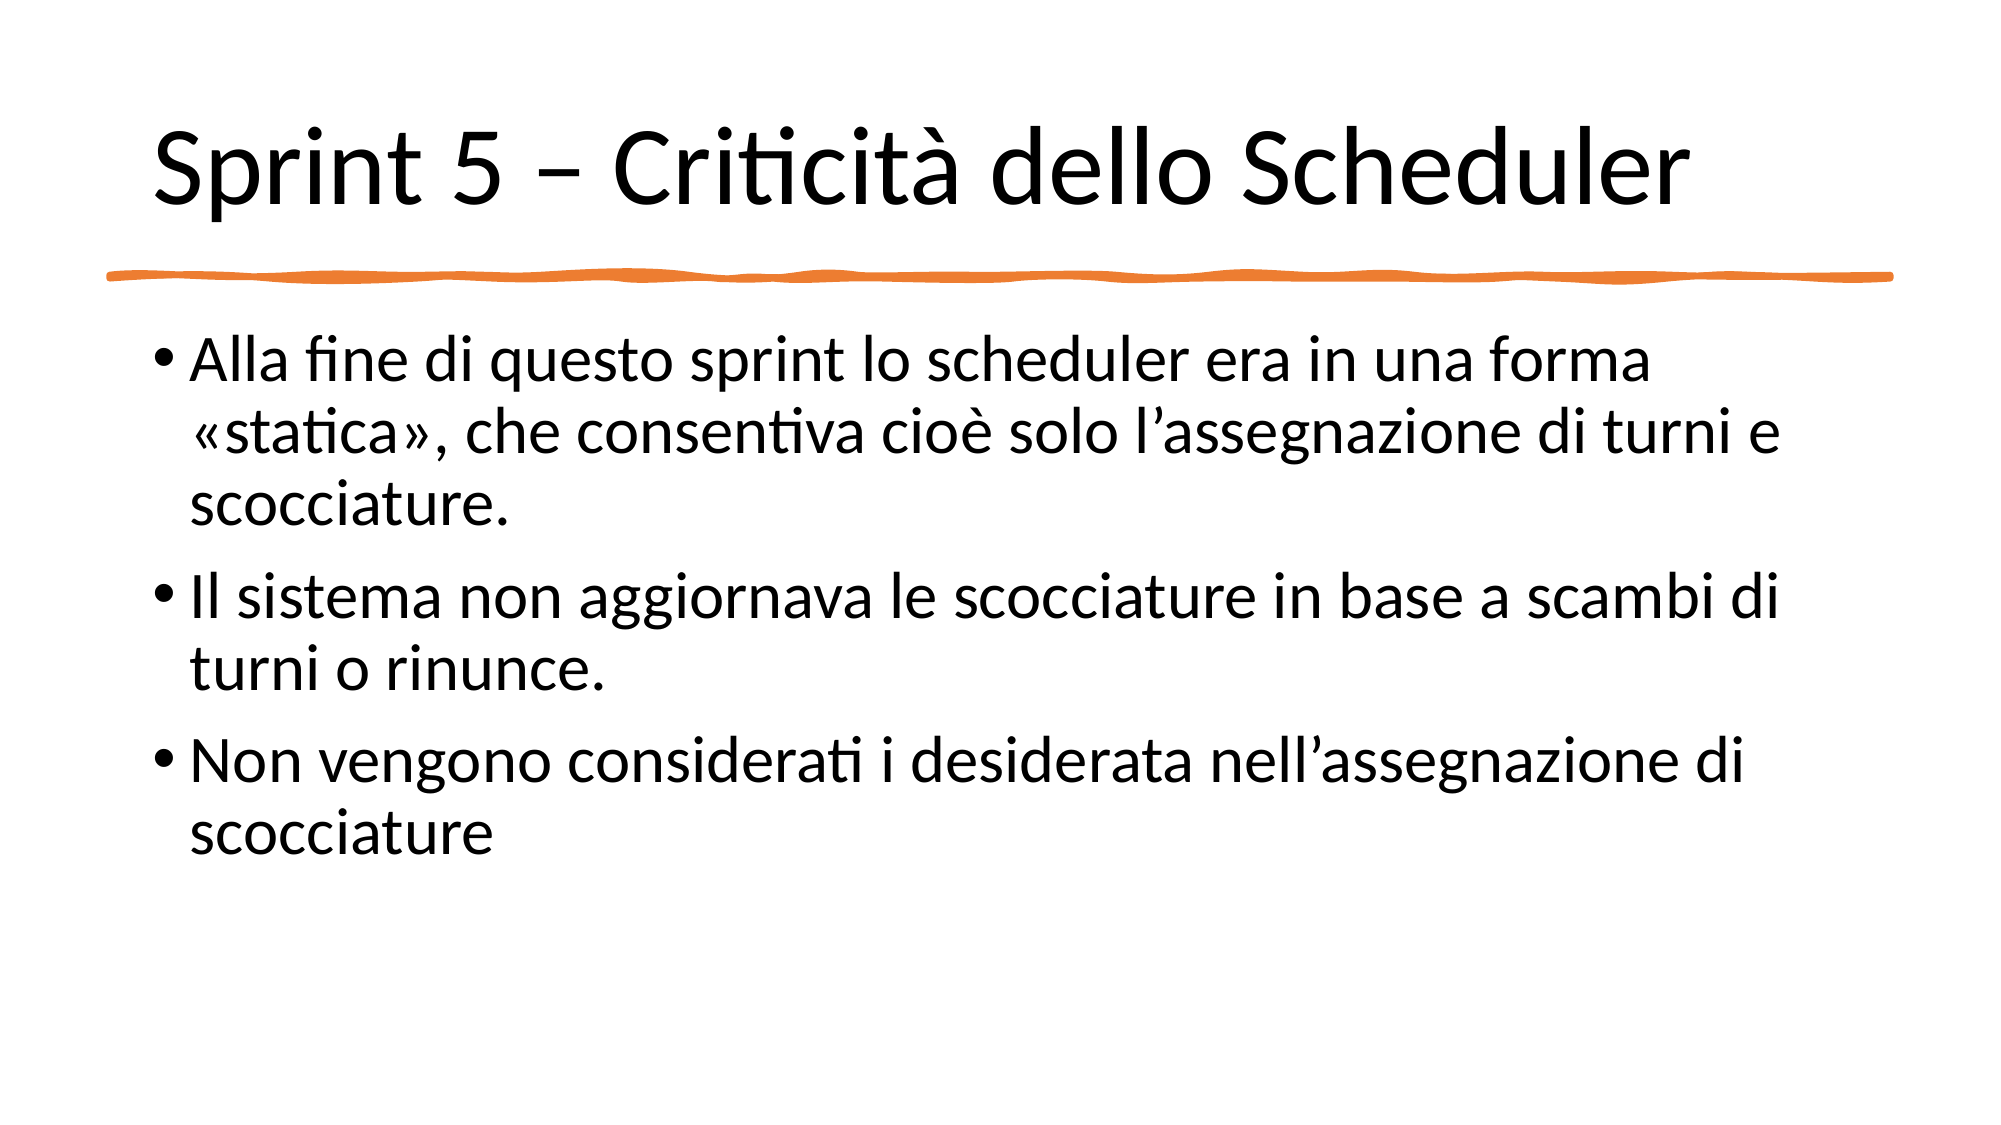

# Sprint 5 – Criticità dello Scheduler

Alla fine di questo sprint lo scheduler era in una forma «statica», che consentiva cioè solo l’assegnazione di turni e scocciature.
Il sistema non aggiornava le scocciature in base a scambi di turni o rinunce.
Non vengono considerati i desiderata nell’assegnazione di scocciature